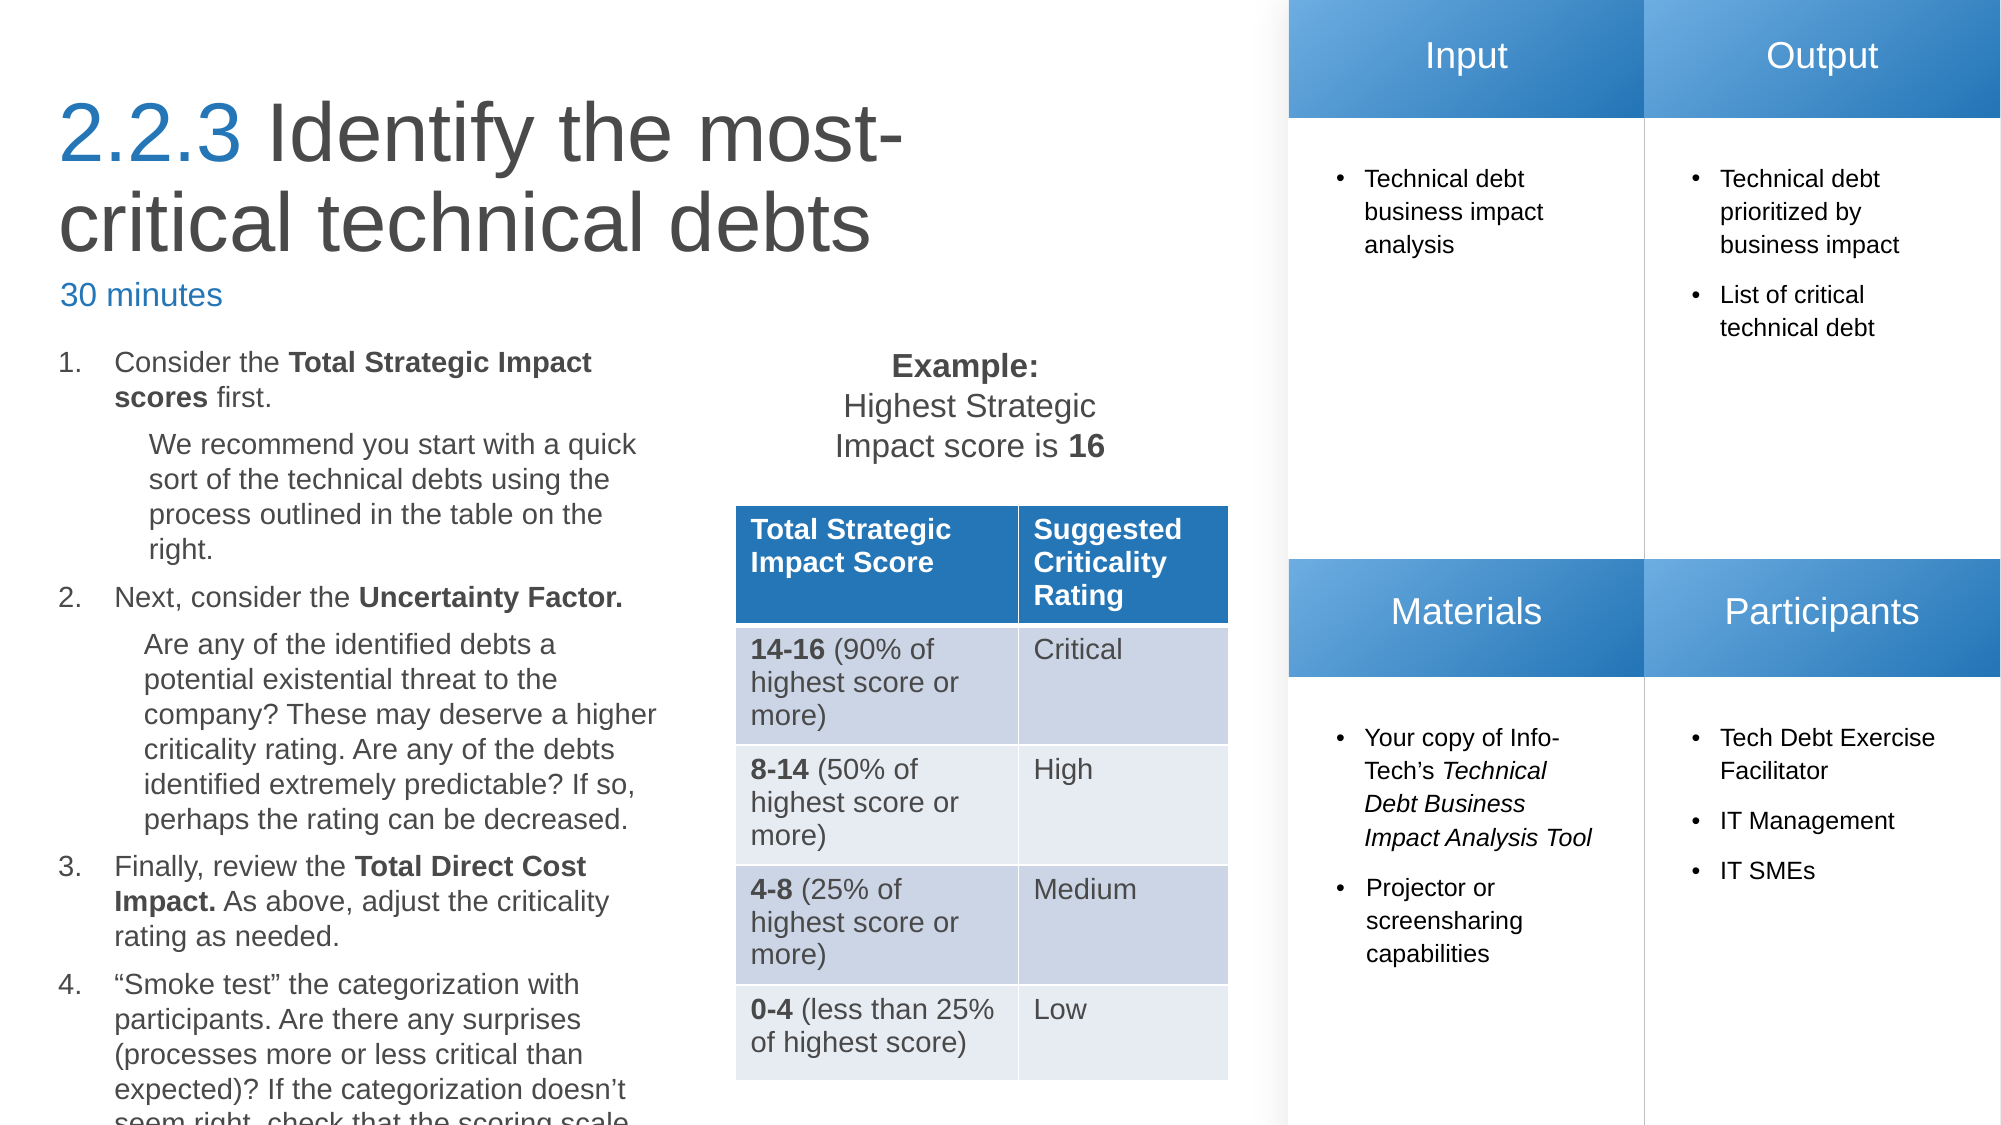

| Input | Output |
| --- | --- |
| Technical debt business impact analysis | Technical debt prioritized by business impact List of critical technical debt |
| Materials | Participants |
| Your copy of Info-Tech’s Technical Debt Business Impact Analysis Tool Projector or screensharing capabilities | Tech Debt Exercise Facilitator IT Management IT SMEs |
# 2.2.3 Identify the most-critical technical debts
30 minutes
Example:
Highest Strategic Impact score is 16
Consider the Total Strategic Impact scores first.
We recommend you start with a quick sort of the technical debts using the process outlined in the table on the right.
Next, consider the Uncertainty Factor.
Are any of the identified debts a potential existential threat to the company? These may deserve a higher criticality rating. Are any of the debts identified extremely predictable? If so, perhaps the rating can be decreased.
Finally, review the Total Direct Cost Impact. As above, adjust the criticality rating as needed.
“Smoke test” the categorization with participants. Are there any surprises (processes more or less critical than expected)? If the categorization doesn’t seem right, check that the scoring scale was applied consistently.

| Total Strategic Impact Score | Suggested Criticality Rating |
| --- | --- |
| 14-16 (90% of highest score or more) | Critical |
| 8-14 (50% of highest score or more) | High |
| 4-8 (25% of highest score or more) | Medium |
| 0-4 (less than 25% of highest score) | Low |